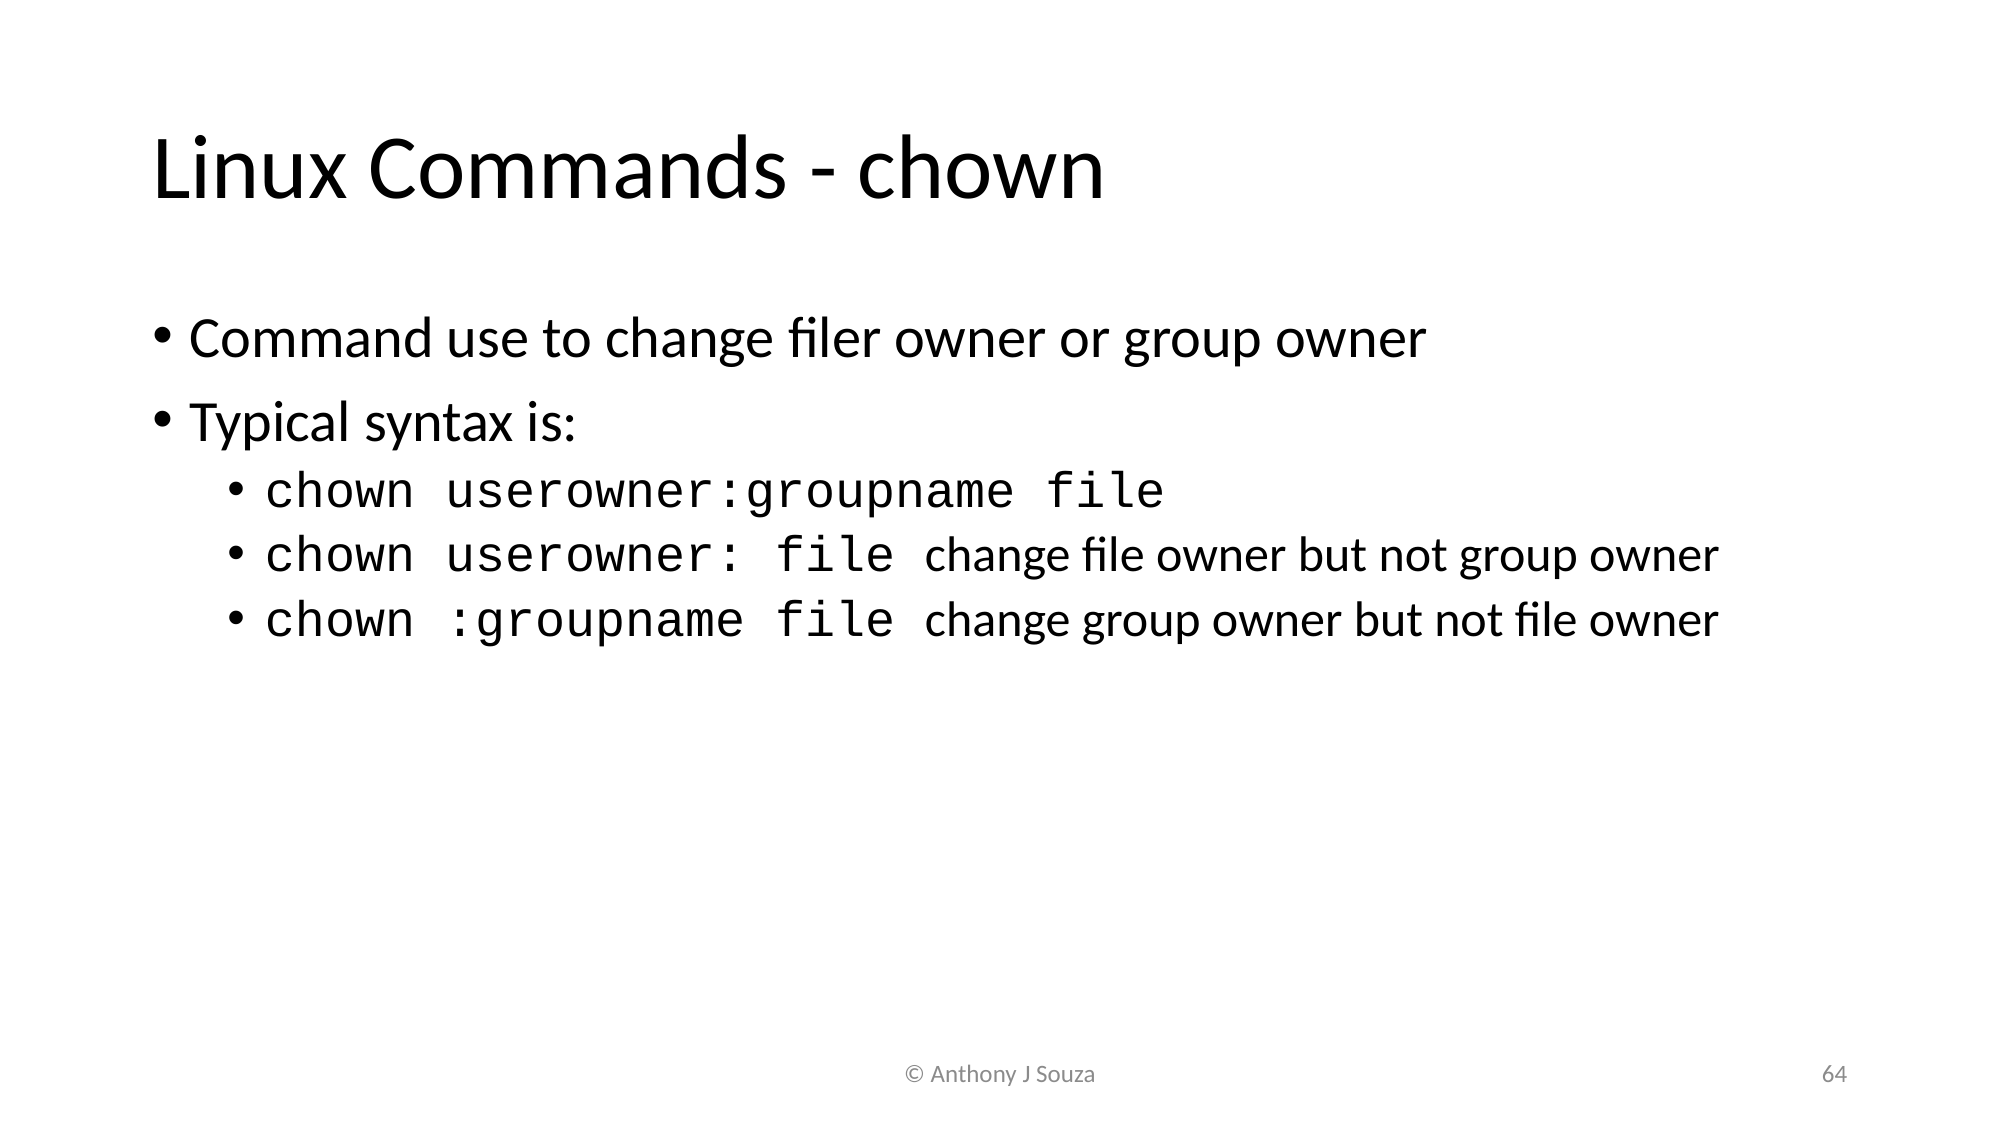

# Linux Commands - chown
Command use to change filer owner or group owner
Typical syntax is:
chown userowner:groupname file
chown userowner: file change file owner but not group owner
chown :groupname file change group owner but not file owner
© Anthony J Souza
64